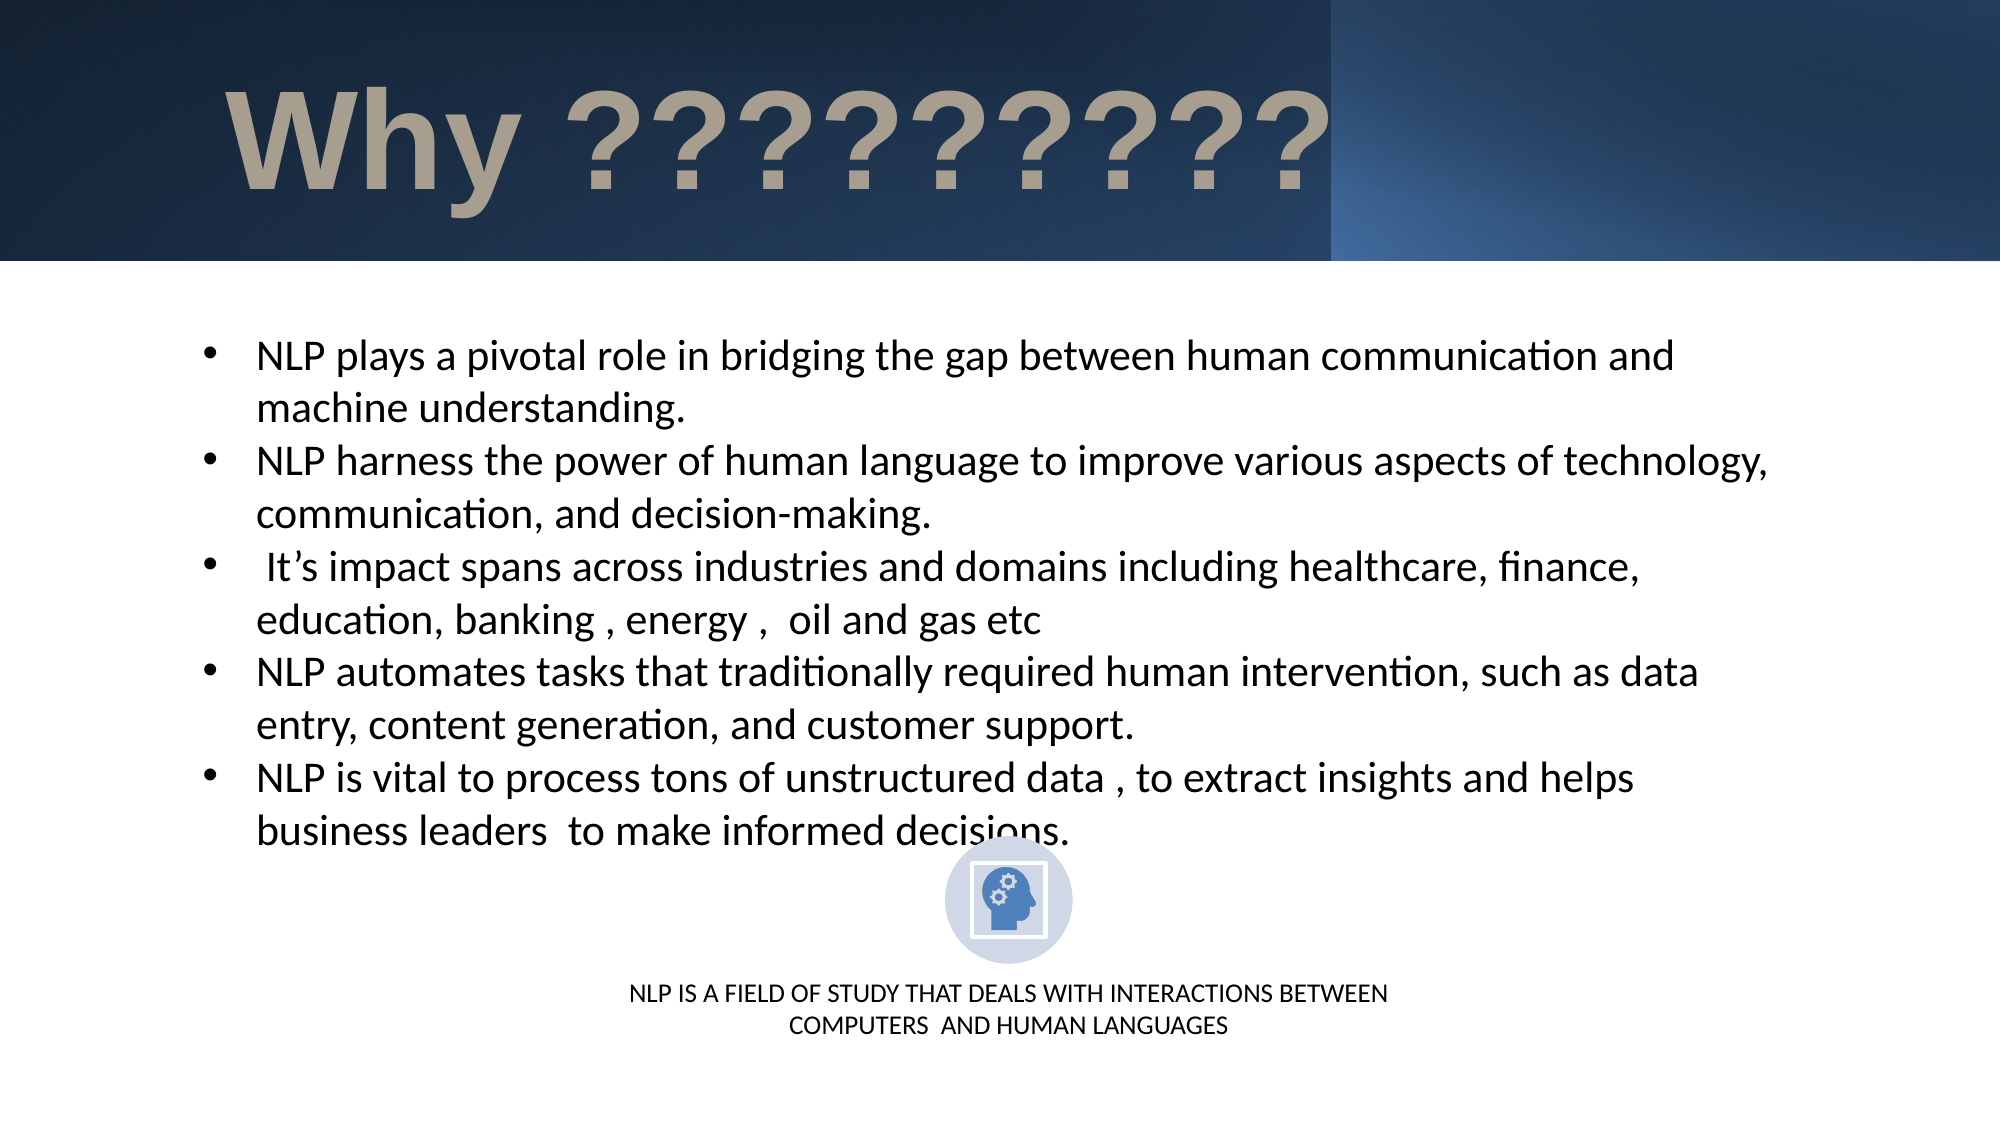

# Why ?????????

NLP plays a pivotal role in bridging the gap between human communication and machine understanding.
NLP harness the power of human language to improve various aspects of technology, communication, and decision-making.
 It’s impact spans across industries and domains including healthcare, finance, education, banking , energy ,  oil and gas etc
NLP automates tasks that traditionally required human intervention, such as data entry, content generation, and customer support.
NLP is vital to process tons of unstructured data , to extract insights and helps business leaders  to make informed decisions.

NLP is a field of study that deals with interactions between computers  and human languages